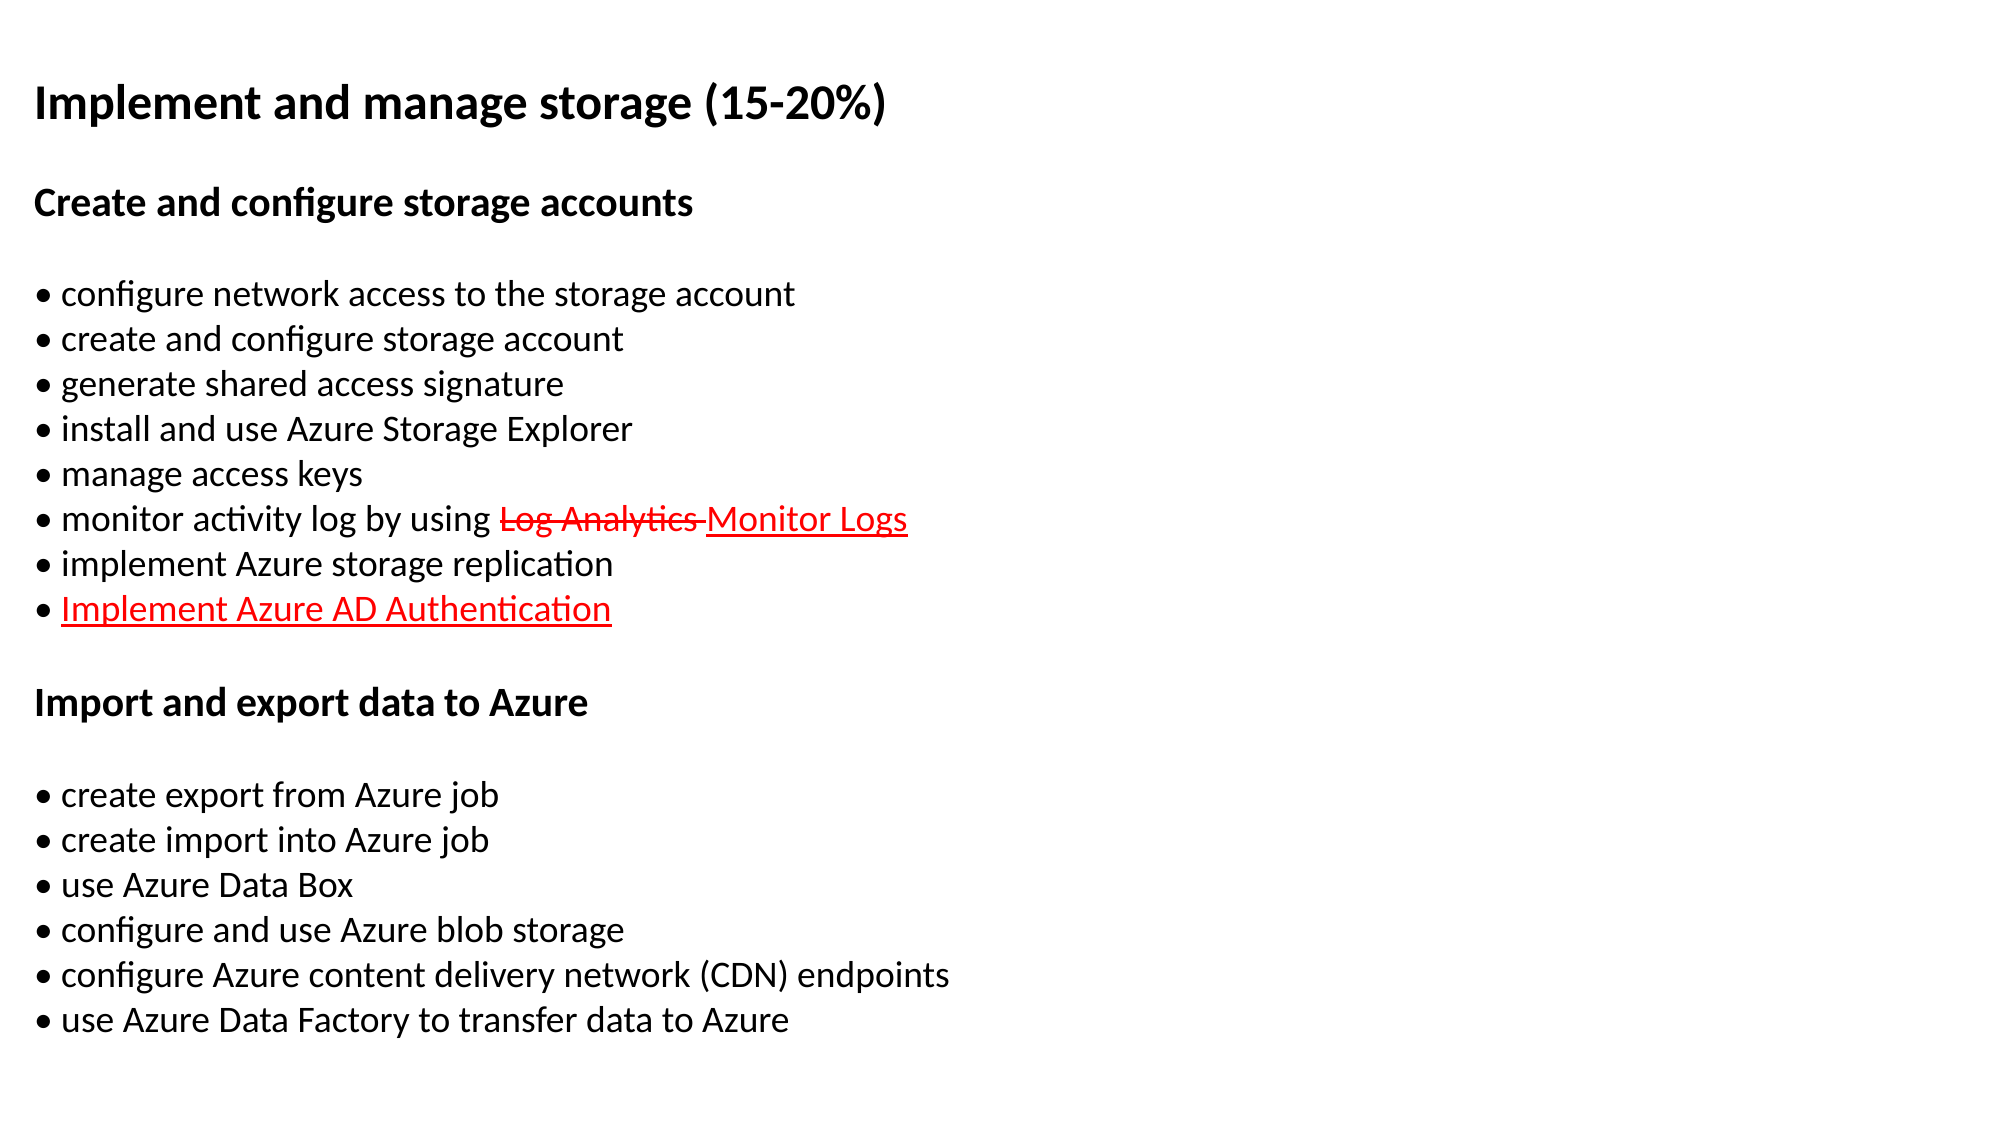

Implement and manage storage (15-20%)

Create and configure storage accounts

• configure network access to the storage account
• create and configure storage account
• generate shared access signature
• install and use Azure Storage Explorer
• manage access keys
• monitor activity log by using Log Analytics Monitor Logs
• implement Azure storage replication
• Implement Azure AD Authentication

Import and export data to Azure

• create export from Azure job
• create import into Azure job
• use Azure Data Box
• configure and use Azure blob storage
• configure Azure content delivery network (CDN) endpoints
• use Azure Data Factory to transfer data to Azure